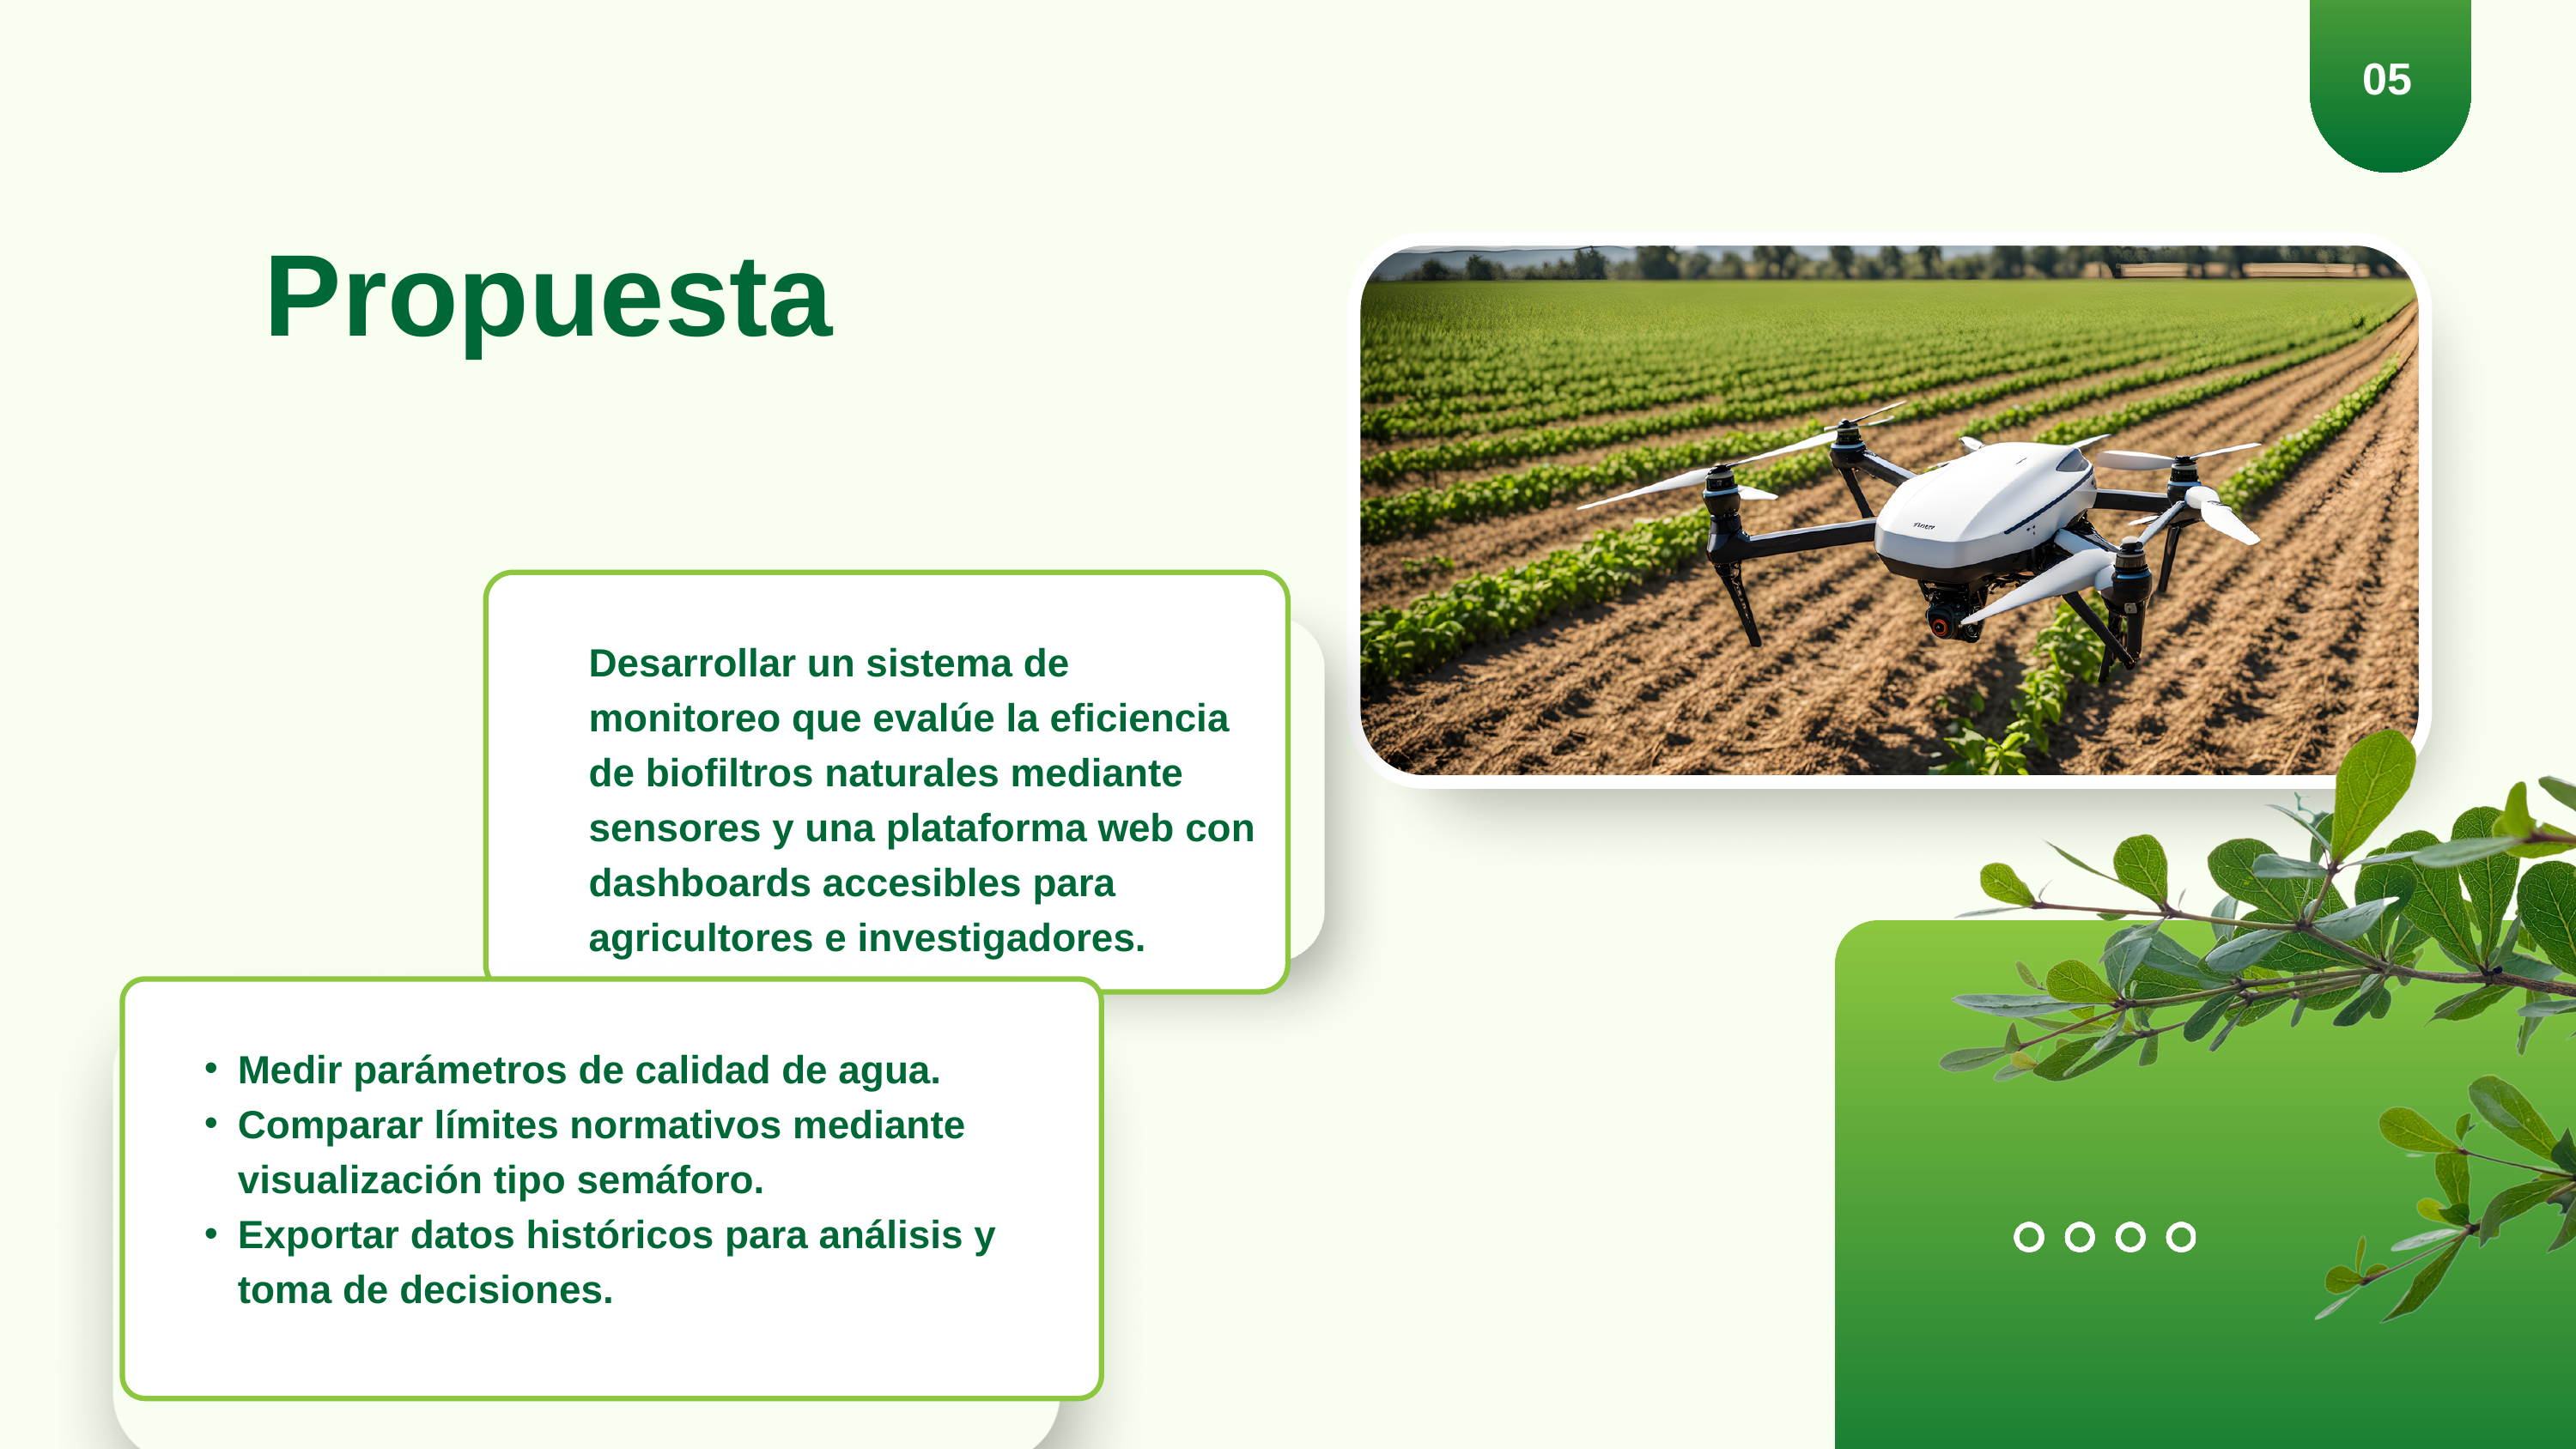

05
Propuesta

Desarrollar un sistema de monitoreo que evalúe la eficiencia de biofiltros naturales mediante sensores y una plataforma web con dashboards accesibles para agricultores e investigadores.

Medir parámetros de calidad de agua.
Comparar límites normativos mediante visualización tipo semáforo.
Exportar datos históricos para análisis y toma de decisiones.